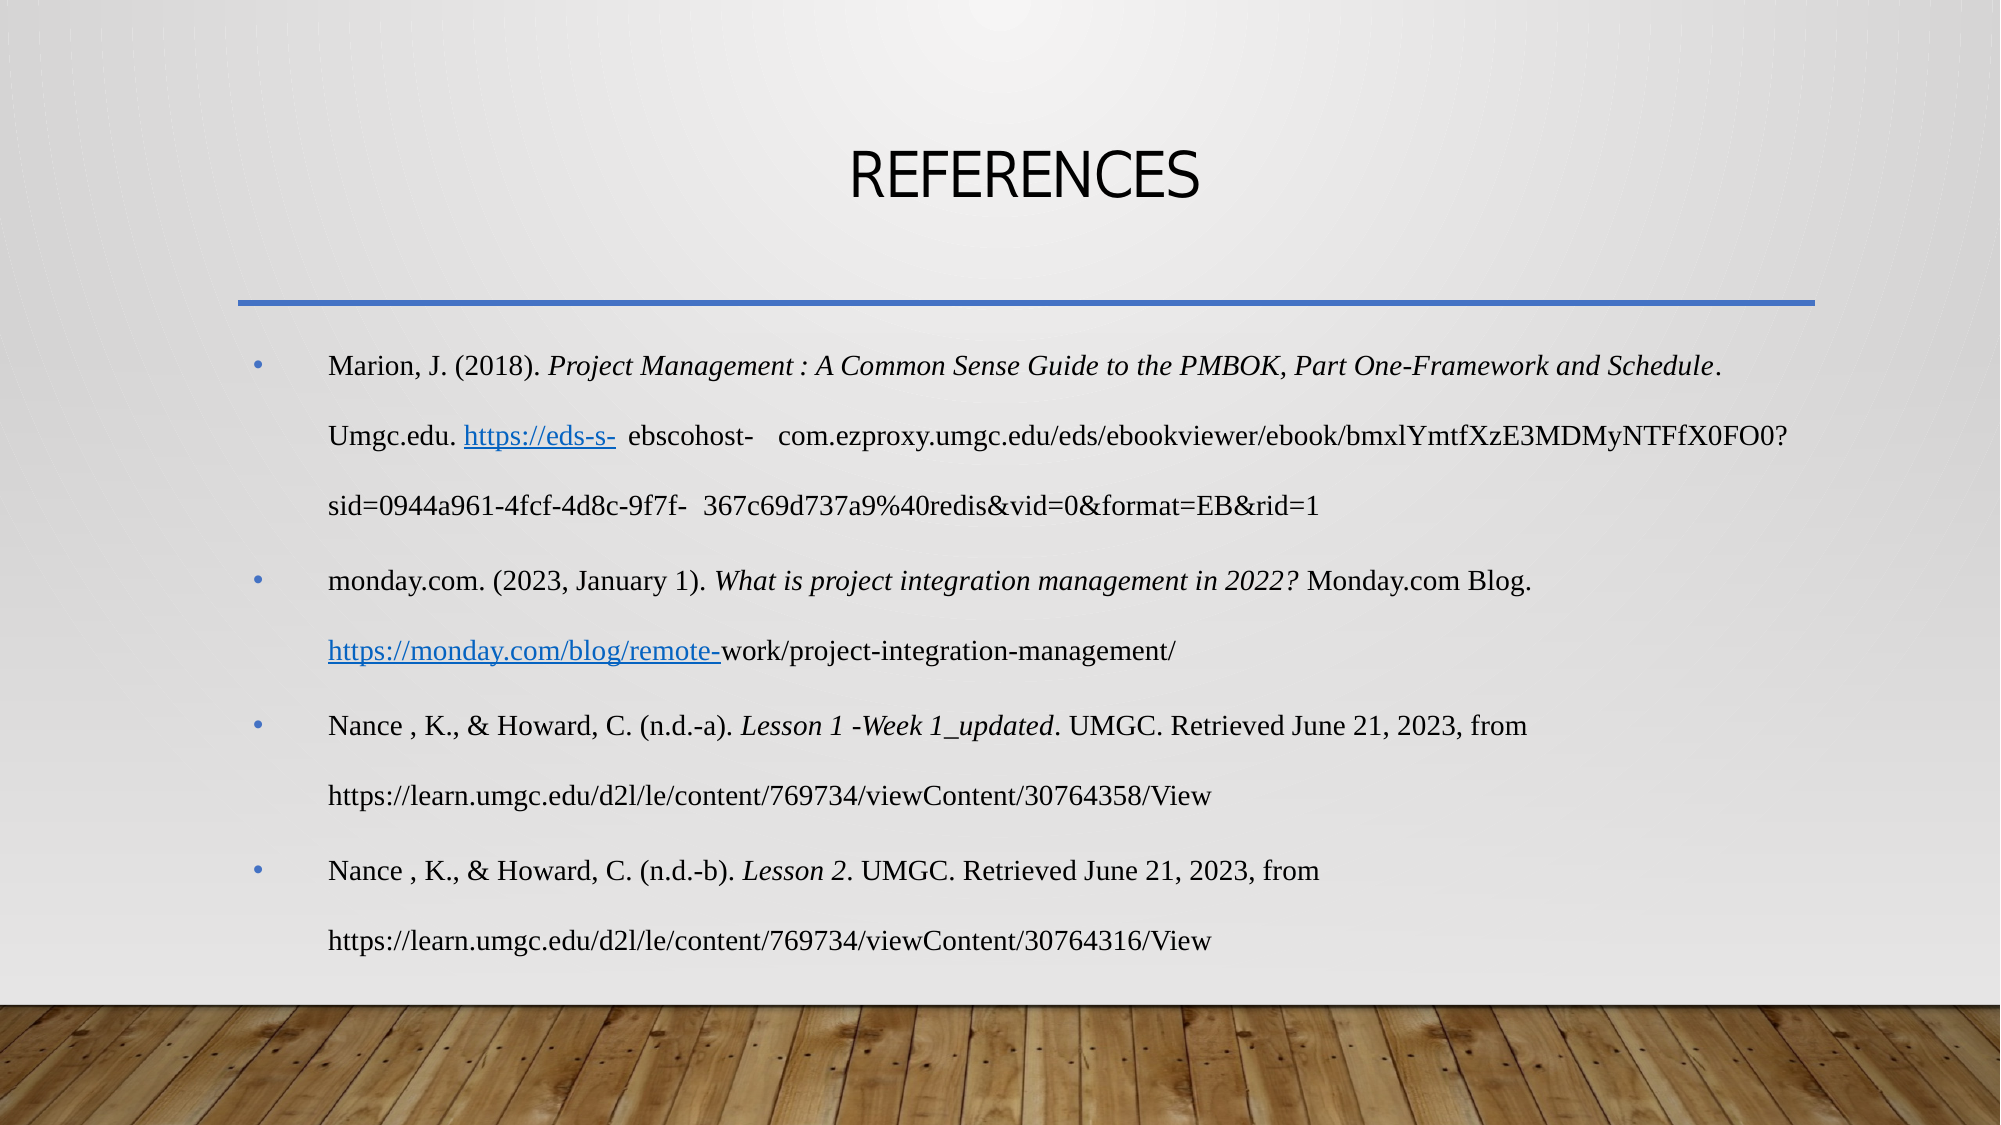

# References
Marion, J. (2018). Project Management : A Common Sense Guide to the PMBOK, Part One-Framework and Schedule. 	Umgc.edu. https://eds-s-	ebscohost-	com.ezproxy.umgc.edu/eds/ebookviewer/ebook/bmxlYmtfXzE3MDMyNTFfX0FO0?sid=0944a961-4fcf-4d8c-9f7f-	367c69d737a9%40redis&vid=0&format=EB&rid=1
monday.com. (2023, January 1). What is project integration management in 2022? Monday.com Blog. 	https://monday.com/blog/remote-work/project-integration-management/
Nance , K., & Howard, C. (n.d.-a). Lesson 1 -Week 1_updated. UMGC. Retrieved June 21, 2023, from 	https://learn.umgc.edu/d2l/le/content/769734/viewContent/30764358/View
Nance , K., & Howard, C. (n.d.-b). Lesson 2. UMGC. Retrieved June 21, 2023, from 	https://learn.umgc.edu/d2l/le/content/769734/viewContent/30764316/View